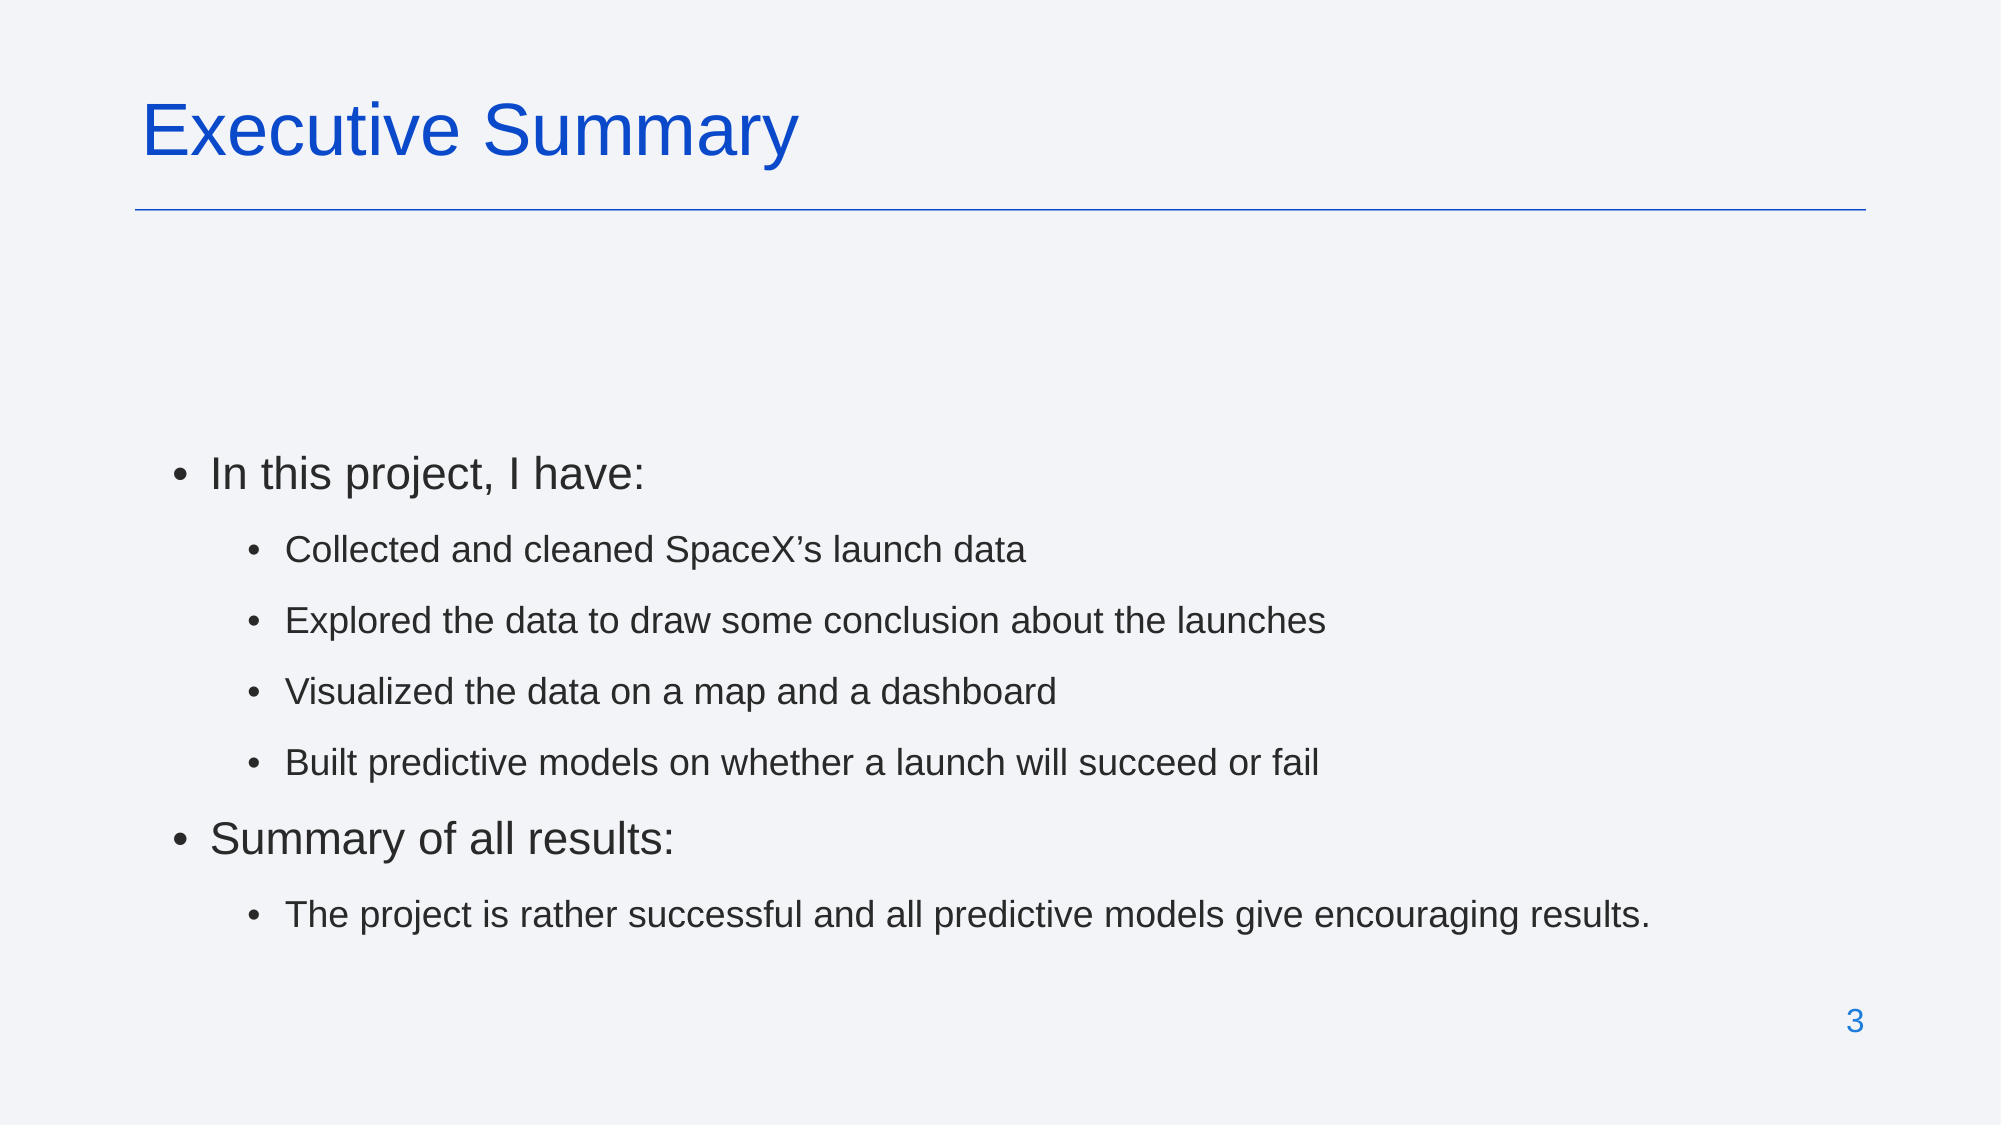

Executive Summary
In this project, I have:
Collected and cleaned SpaceX’s launch data
Explored the data to draw some conclusion about the launches
Visualized the data on a map and a dashboard
Built predictive models on whether a launch will succeed or fail
Summary of all results:
The project is rather successful and all predictive models give encouraging results.
3